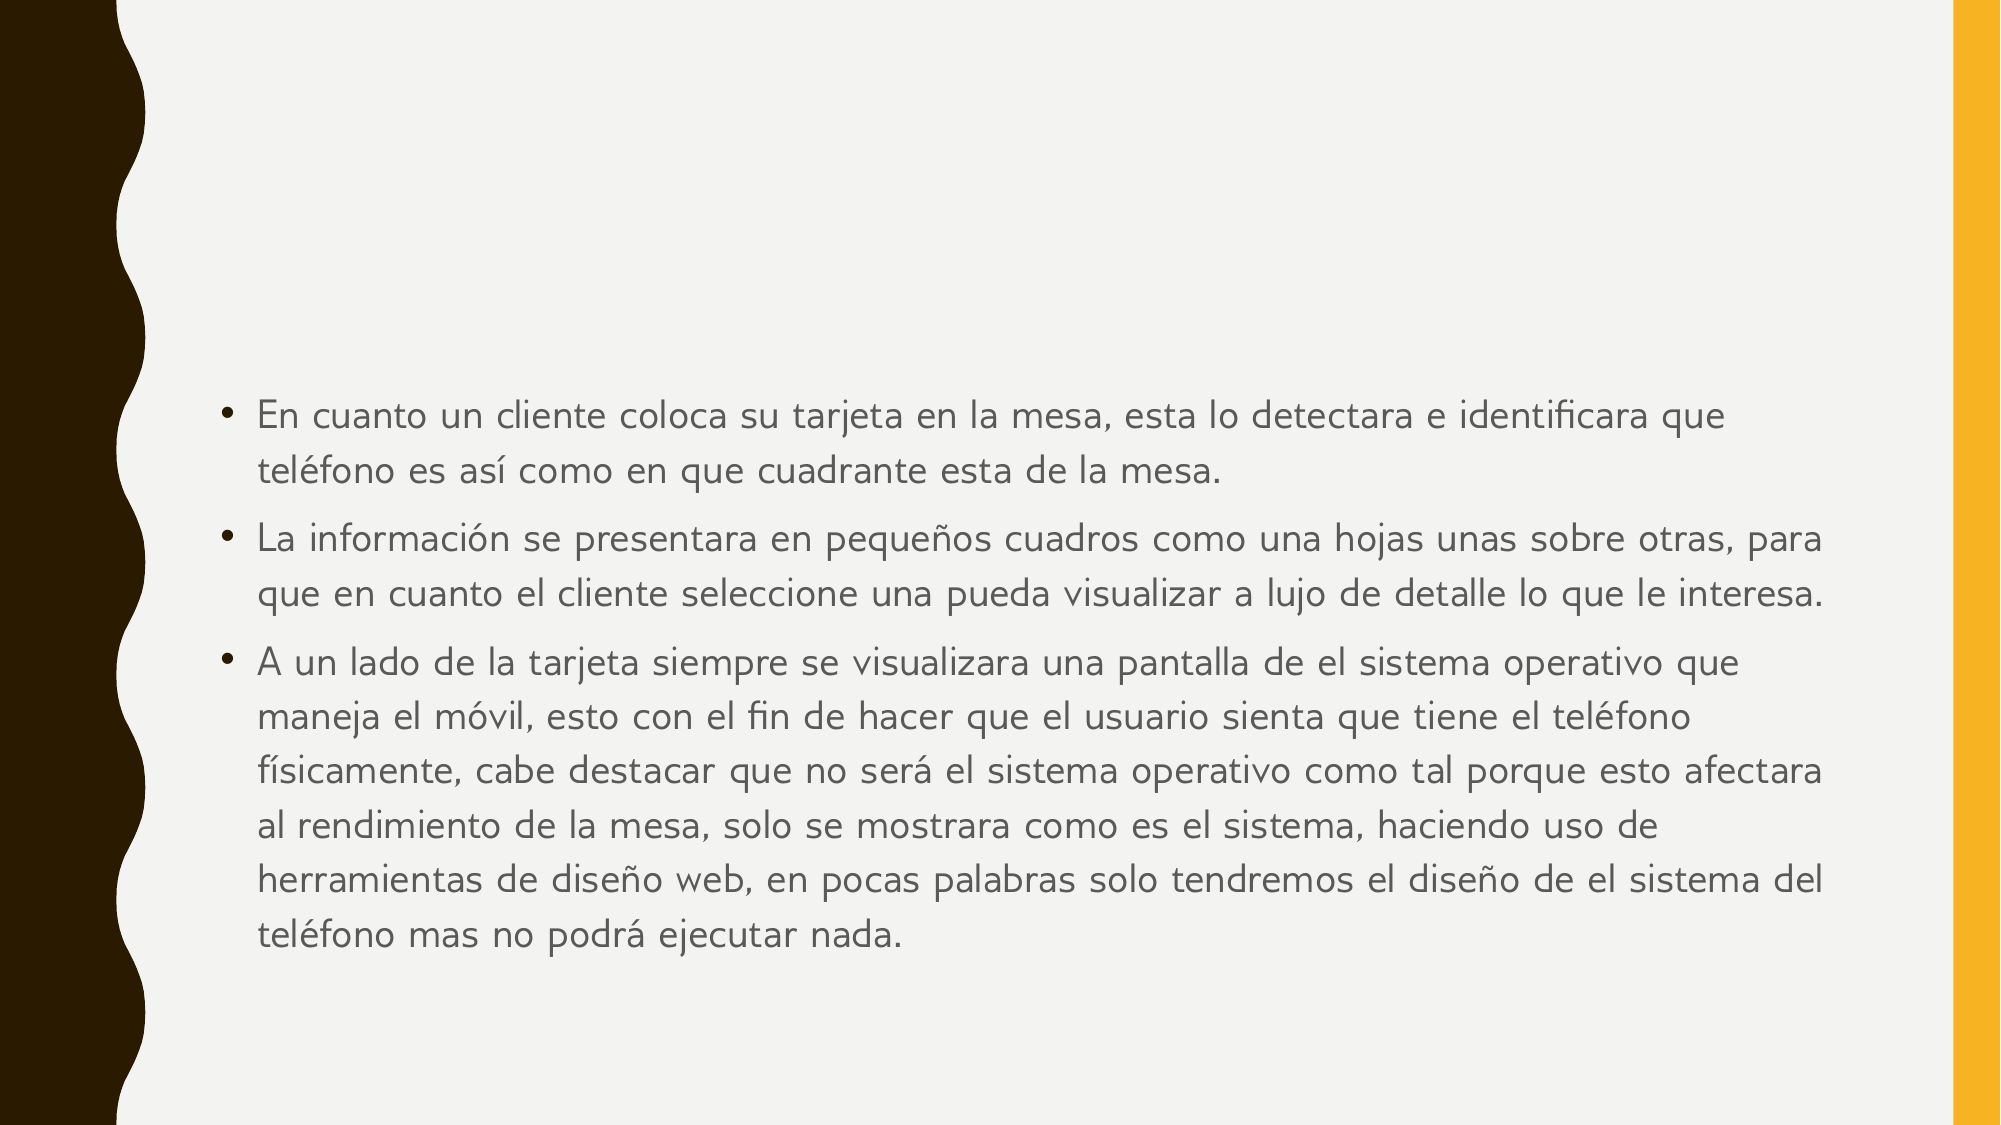

#
En cuanto un cliente coloca su tarjeta en la mesa, esta lo detectara e identificara que teléfono es así como en que cuadrante esta de la mesa.
La información se presentara en pequeños cuadros como una hojas unas sobre otras, para que en cuanto el cliente seleccione una pueda visualizar a lujo de detalle lo que le interesa.
A un lado de la tarjeta siempre se visualizara una pantalla de el sistema operativo que maneja el móvil, esto con el fin de hacer que el usuario sienta que tiene el teléfono físicamente, cabe destacar que no será el sistema operativo como tal porque esto afectara al rendimiento de la mesa, solo se mostrara como es el sistema, haciendo uso de herramientas de diseño web, en pocas palabras solo tendremos el diseño de el sistema del teléfono mas no podrá ejecutar nada.